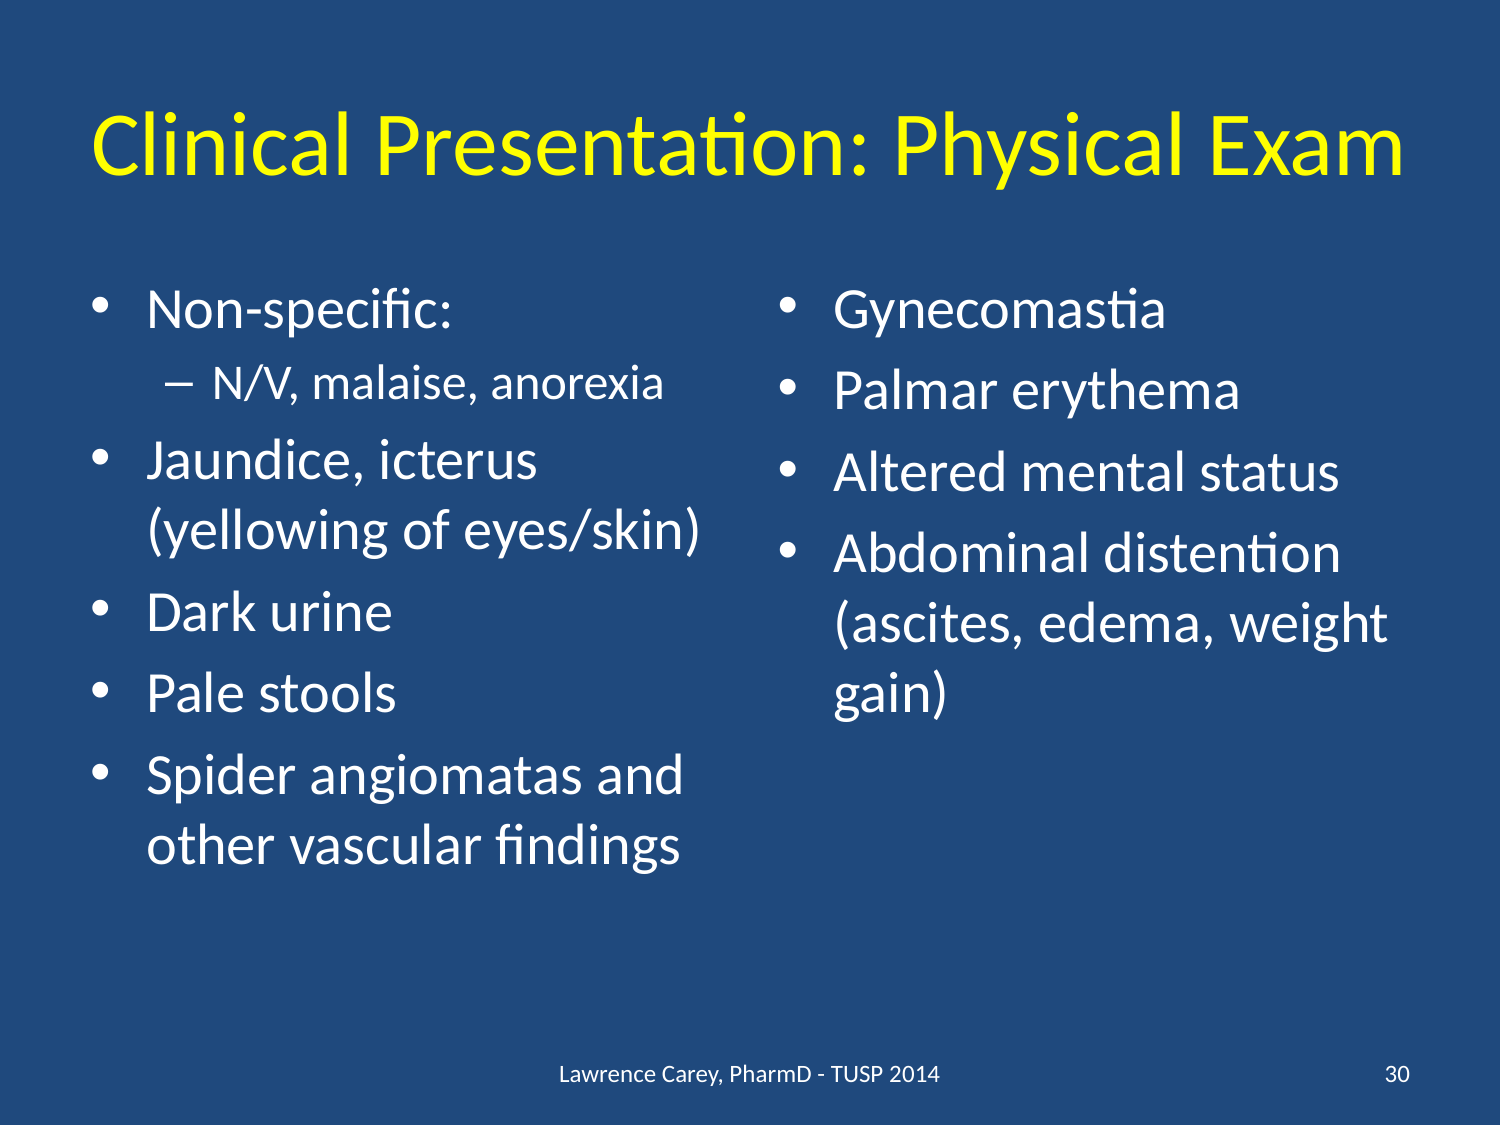

# Clinical Presentation: Physical Exam
Non-specific:
N/V, malaise, anorexia
Jaundice, icterus (yellowing of eyes/skin)
Dark urine
Pale stools
Spider angiomatas and other vascular findings
Gynecomastia
Palmar erythema
Altered mental status
Abdominal distention (ascites, edema, weight gain)

Lawrence Carey, PharmD - TUSP 2014
30